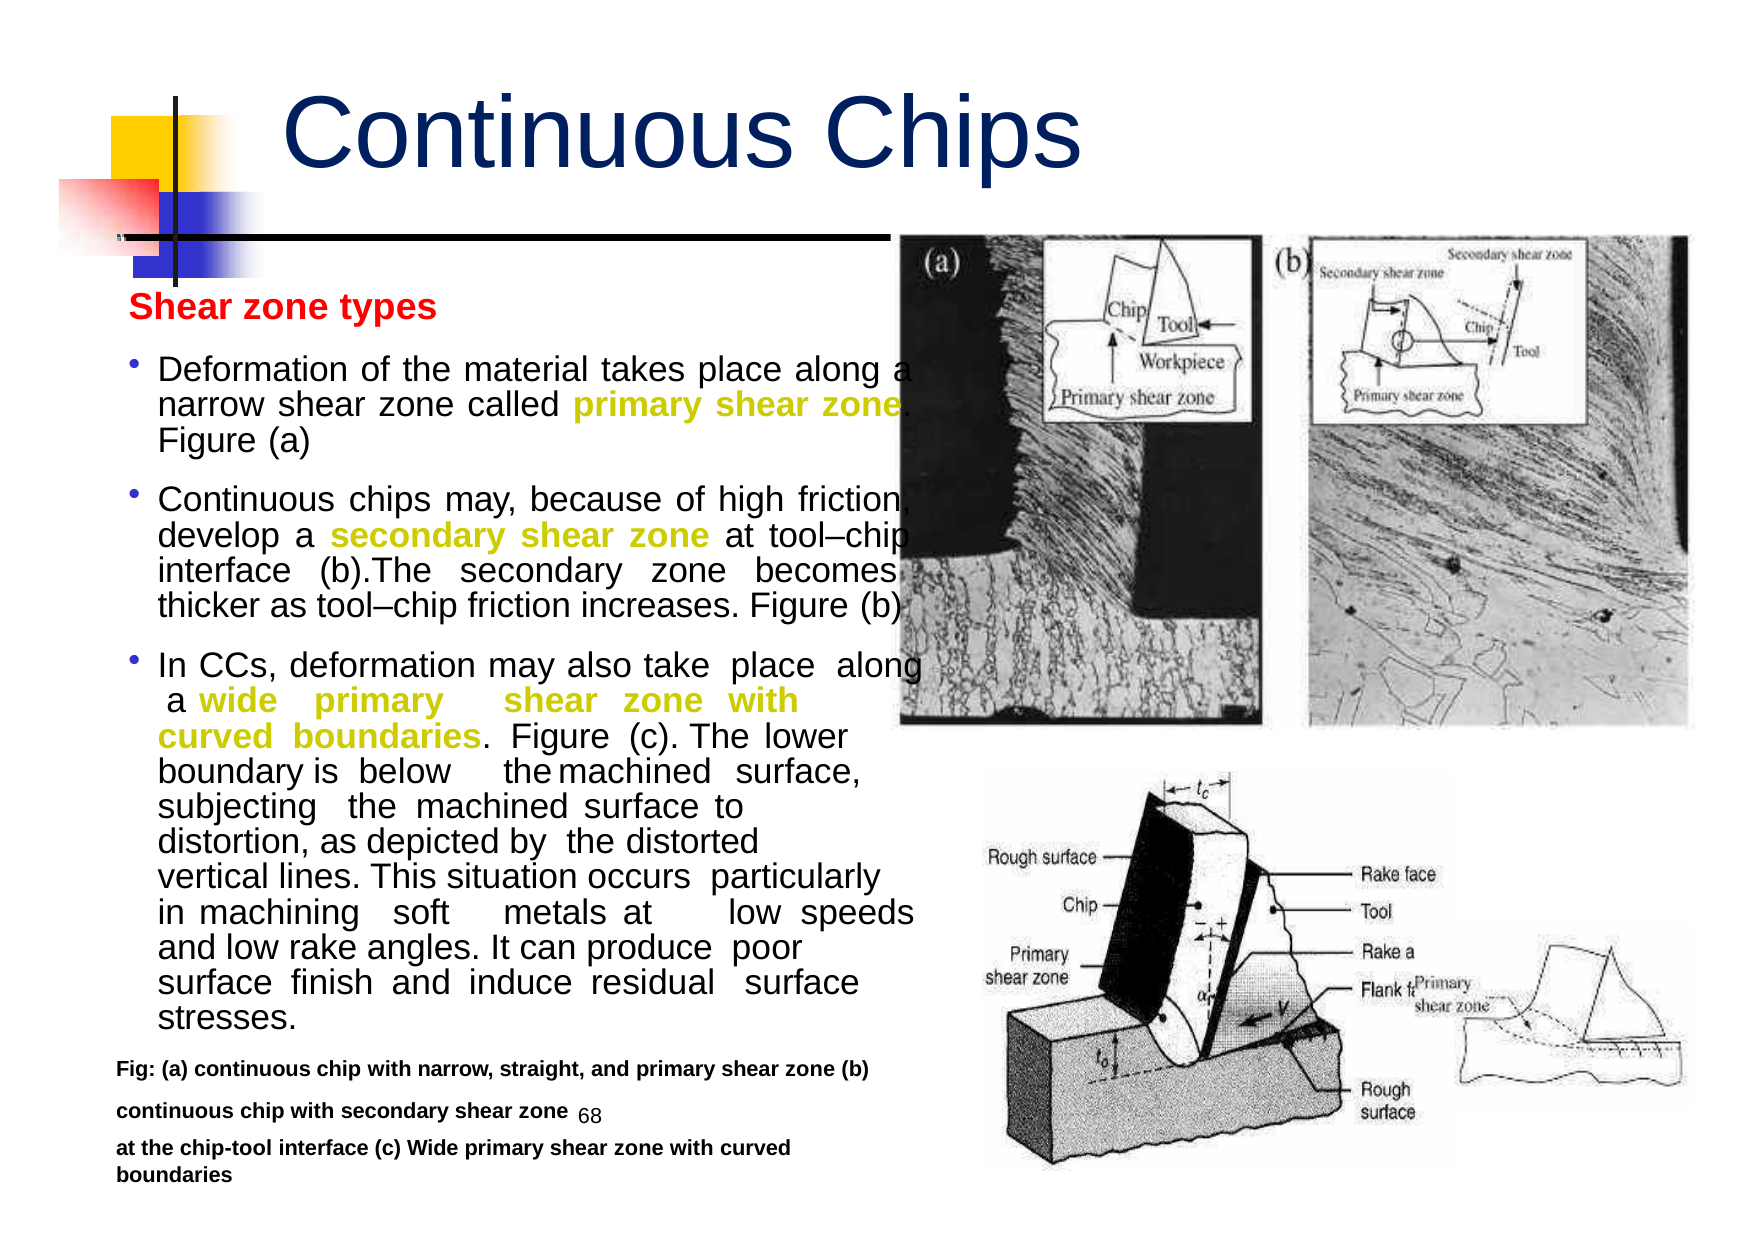

# Continuous Chips

Shear zone types
Deformation of the material takes place along a  narrow shear zone called primary shear zone.  Figure (a)
Continuous chips may, because of high friction,  develop a secondary shear zone at tool–chip  interface (b).The secondary zone becomes  thicker as tool–chip friction increases. Figure (b)
In CCs, deformation may also take  place	along  a	wide	primary	shear	zone		with		curved  boundaries.  Figure  (c). The lower	boundary is  below	the	machined		surface,			subjecting	the  machined surface to	distortion, as depicted by  the distorted		vertical lines. This situation occurs  particularly		in	machining		soft	metals	at		low  speeds and low rake angles. It can produce  poor  surface  finish  and  induce  residual		 surface  stresses.

Fig: (a) continuous chip with narrow, straight, and primary shear zone (b)  continuous chip with secondary shear zone 68
at the chip-tool interface (c) Wide primary shear zone with curved  boundaries